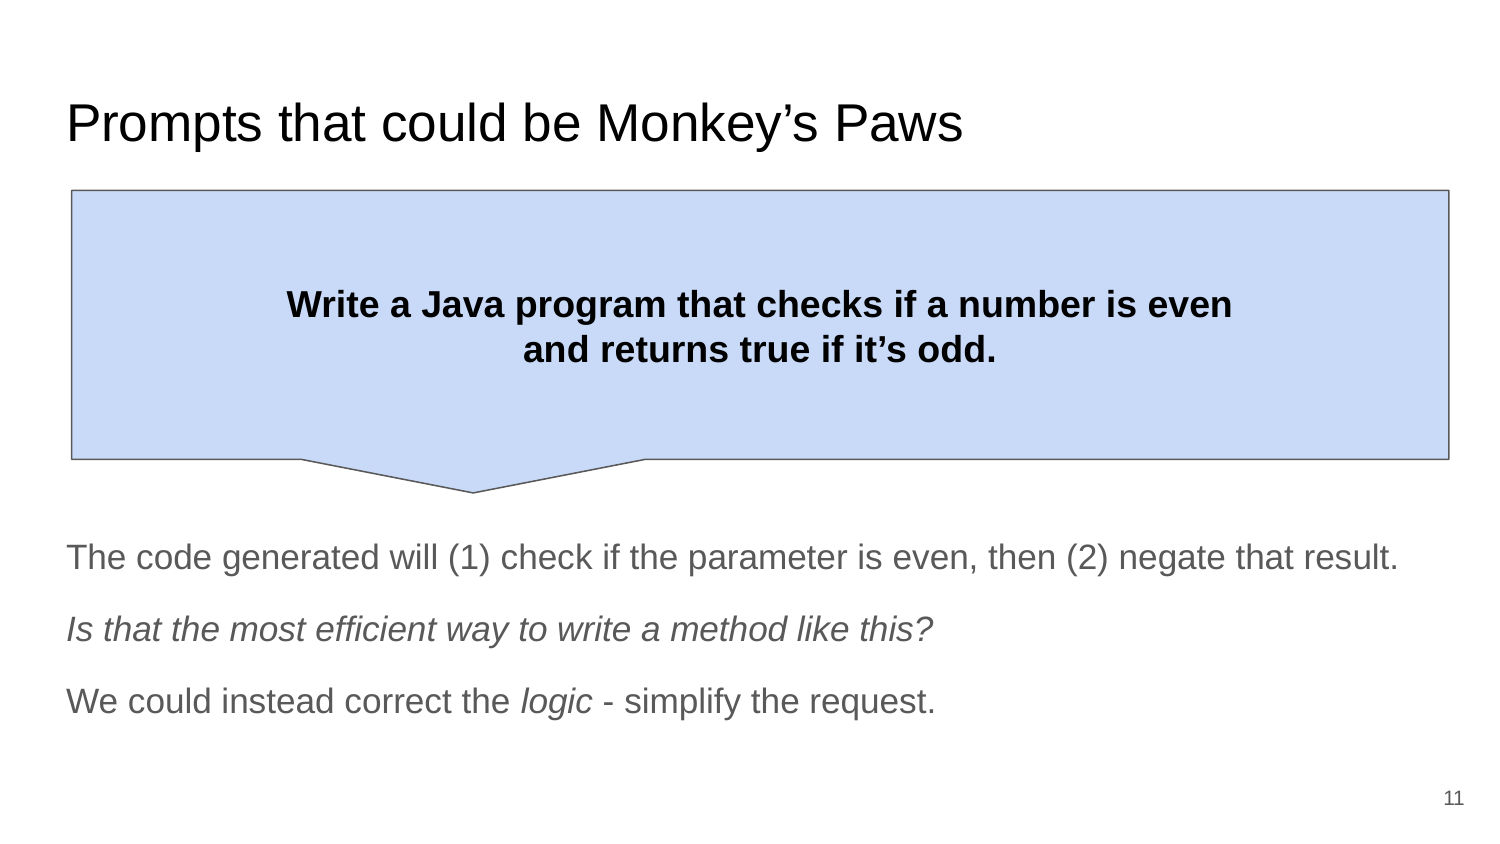

# Prompts that could be Monkey’s Paws
Write a Java program that checks if a number is even
and returns true if it’s odd.
The code generated will (1) check if the parameter is even, then (2) negate that result.
Is that the most efficient way to write a method like this?
We could instead correct the logic - simplify the request.
11